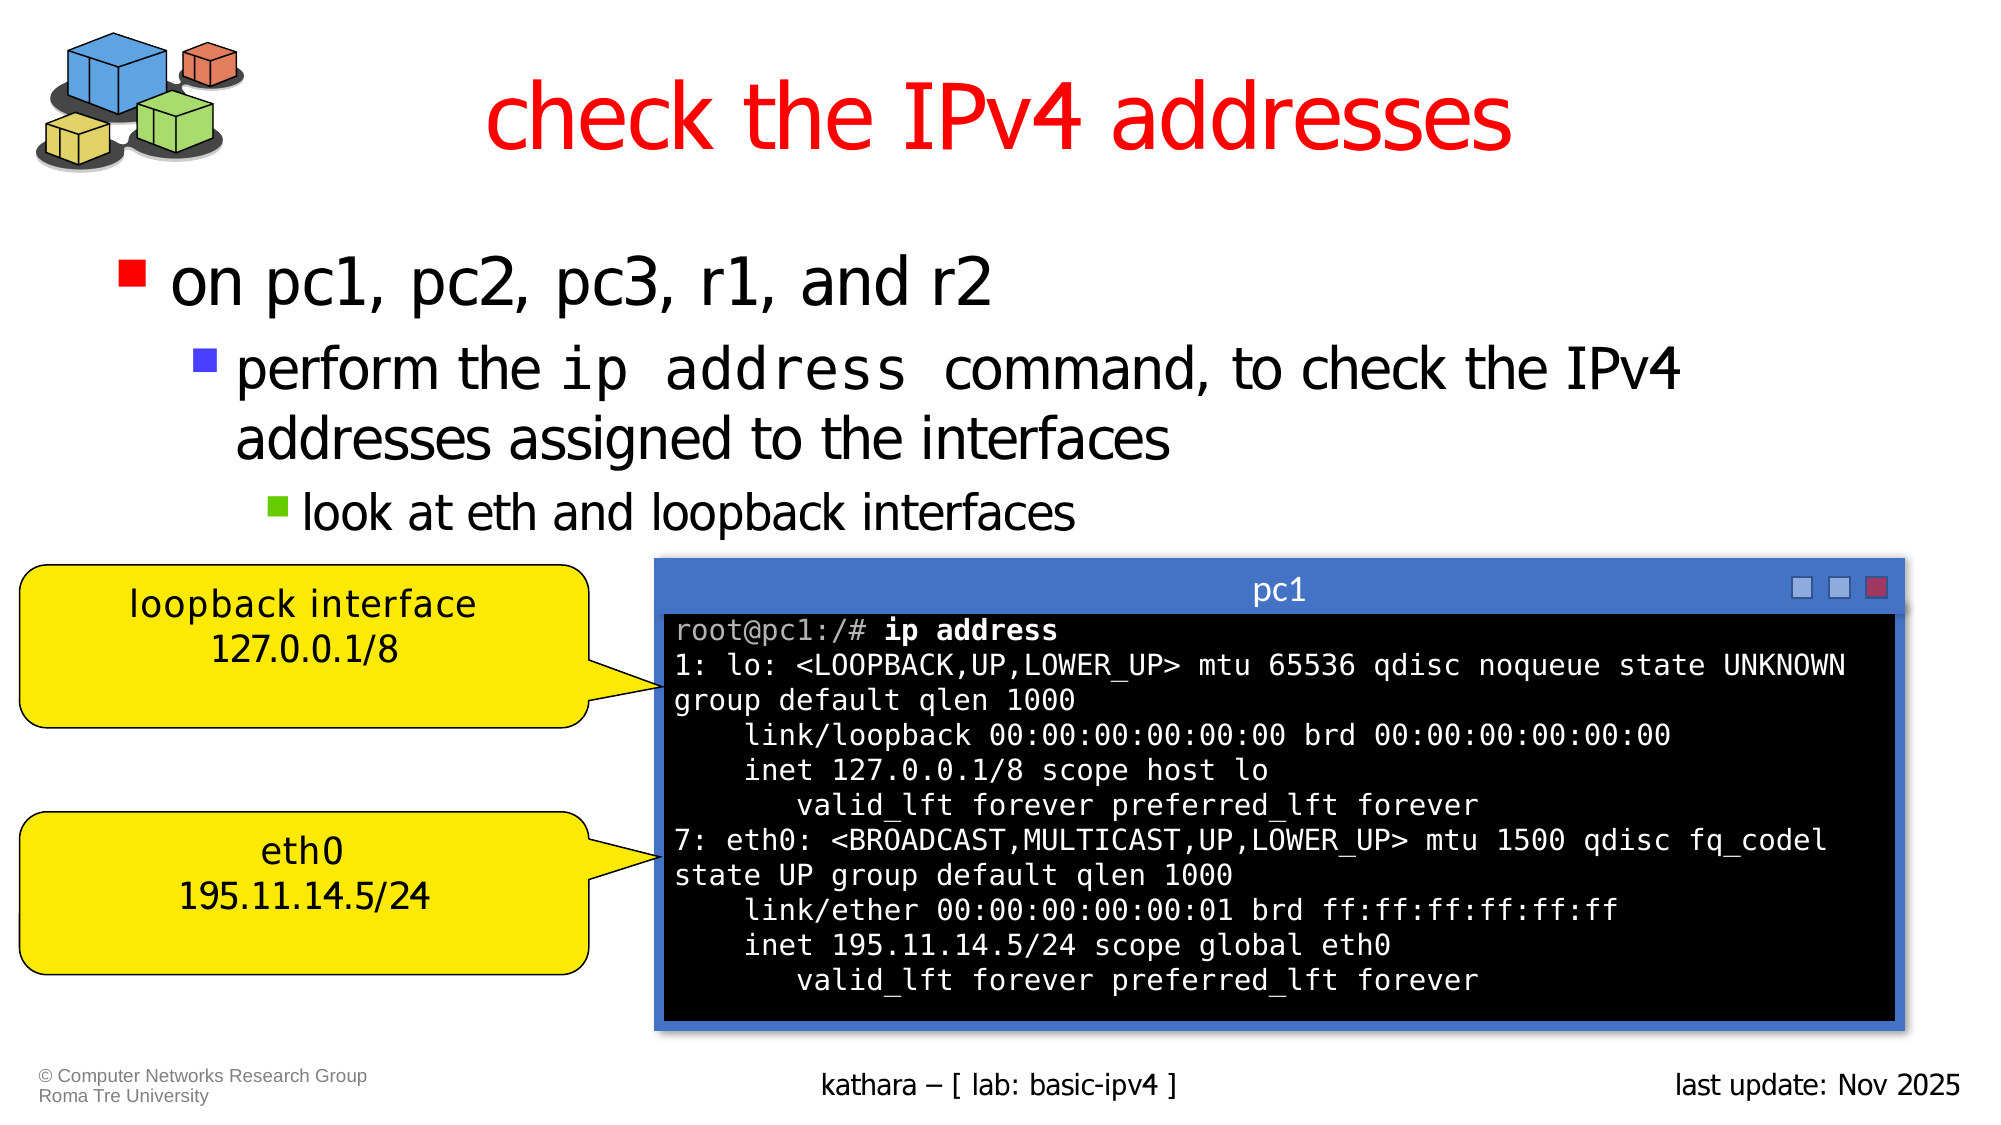

# check the IPv4 addresses
on pc1, pc2, pc3, r1, and r2
perform the ip address command, to check the IPv4 addresses assigned to the interfaces
look at eth and loopback interfaces

pc1

root@pc1:/# ip address
1: lo: <LOOPBACK,UP,LOWER_UP> mtu 65536 qdisc noqueue state UNKNOWN group default qlen 1000
    link/loopback 00:00:00:00:00:00 brd 00:00:00:00:00:00
    inet 127.0.0.1/8 scope host lo
       valid_lft forever preferred_lft forever
7: eth0: <BROADCAST,MULTICAST,UP,LOWER_UP> mtu 1500 qdisc fq_codel state UP group default qlen 1000
    link/ether 00:00:00:00:00:01 brd ff:ff:ff:ff:ff:ff
    inet 195.11.14.5/24 scope global eth0
       valid_lft forever preferred_lft forever
loopback interface
127.0.0.1/8
eth0
195.11.14.5/24
kathara – [ lab: basic-ipv4 ]
last update: Nov 2025